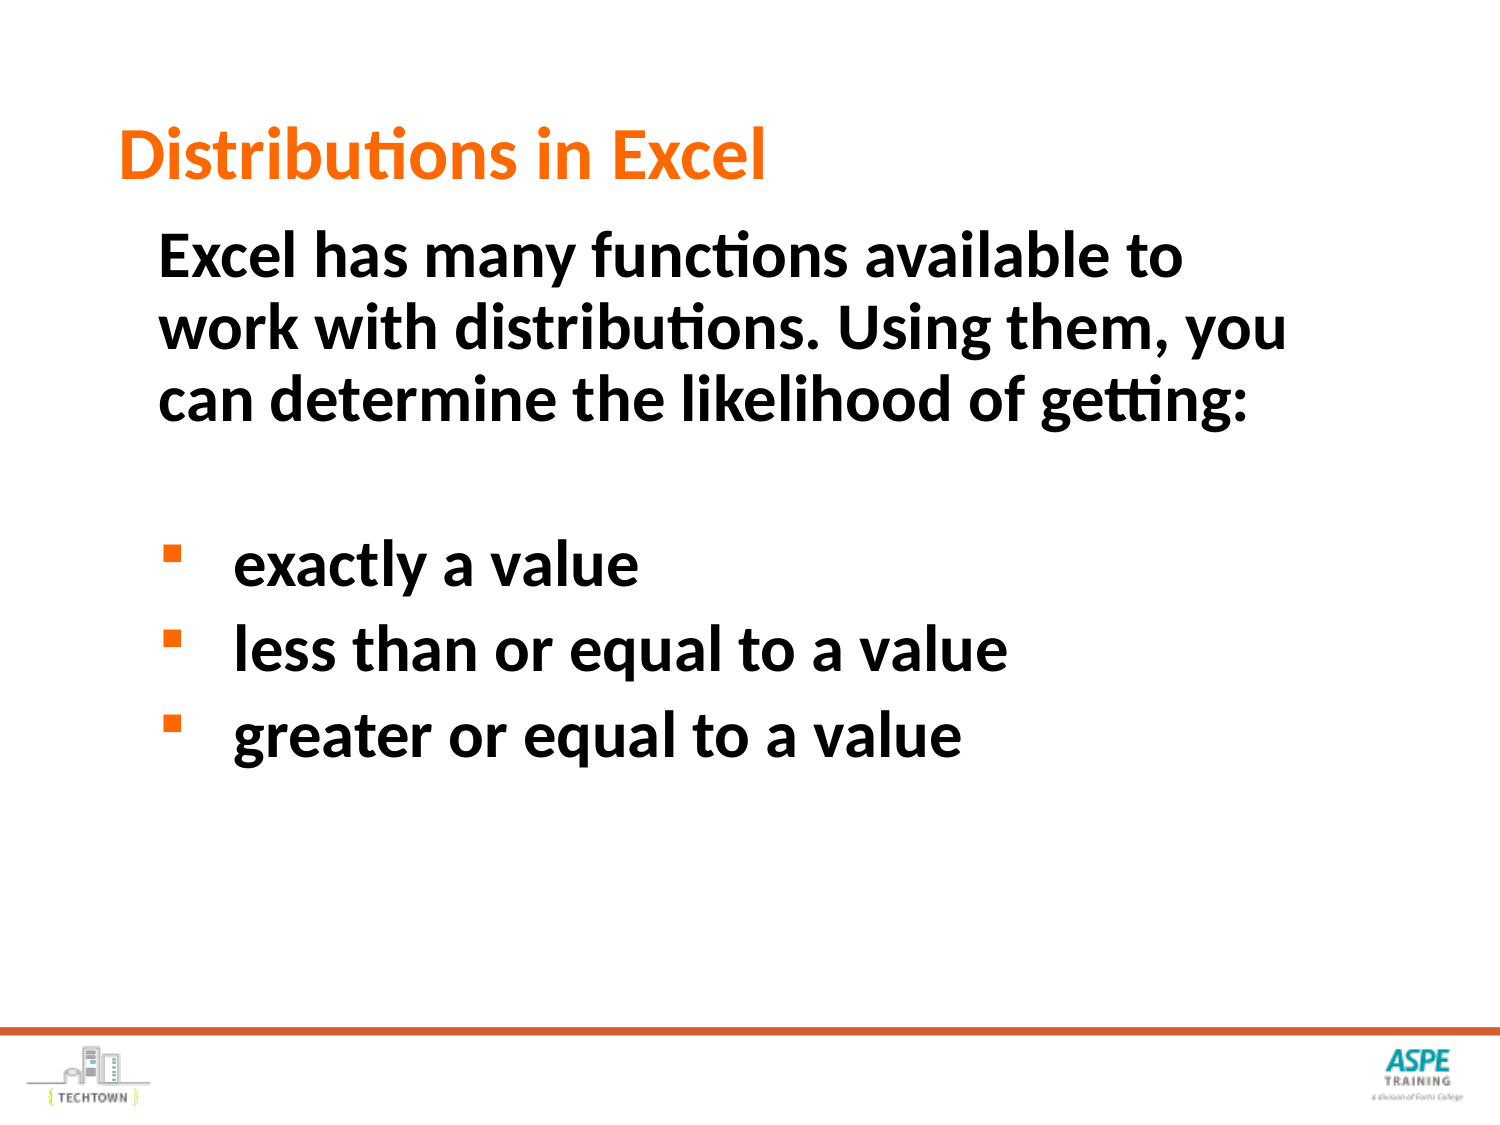

# Distributions in Excel
Excel has many functions available to work with distributions. Using them, you can determine the likelihood of getting:
exactly a value
less than or equal to a value
greater or equal to a value